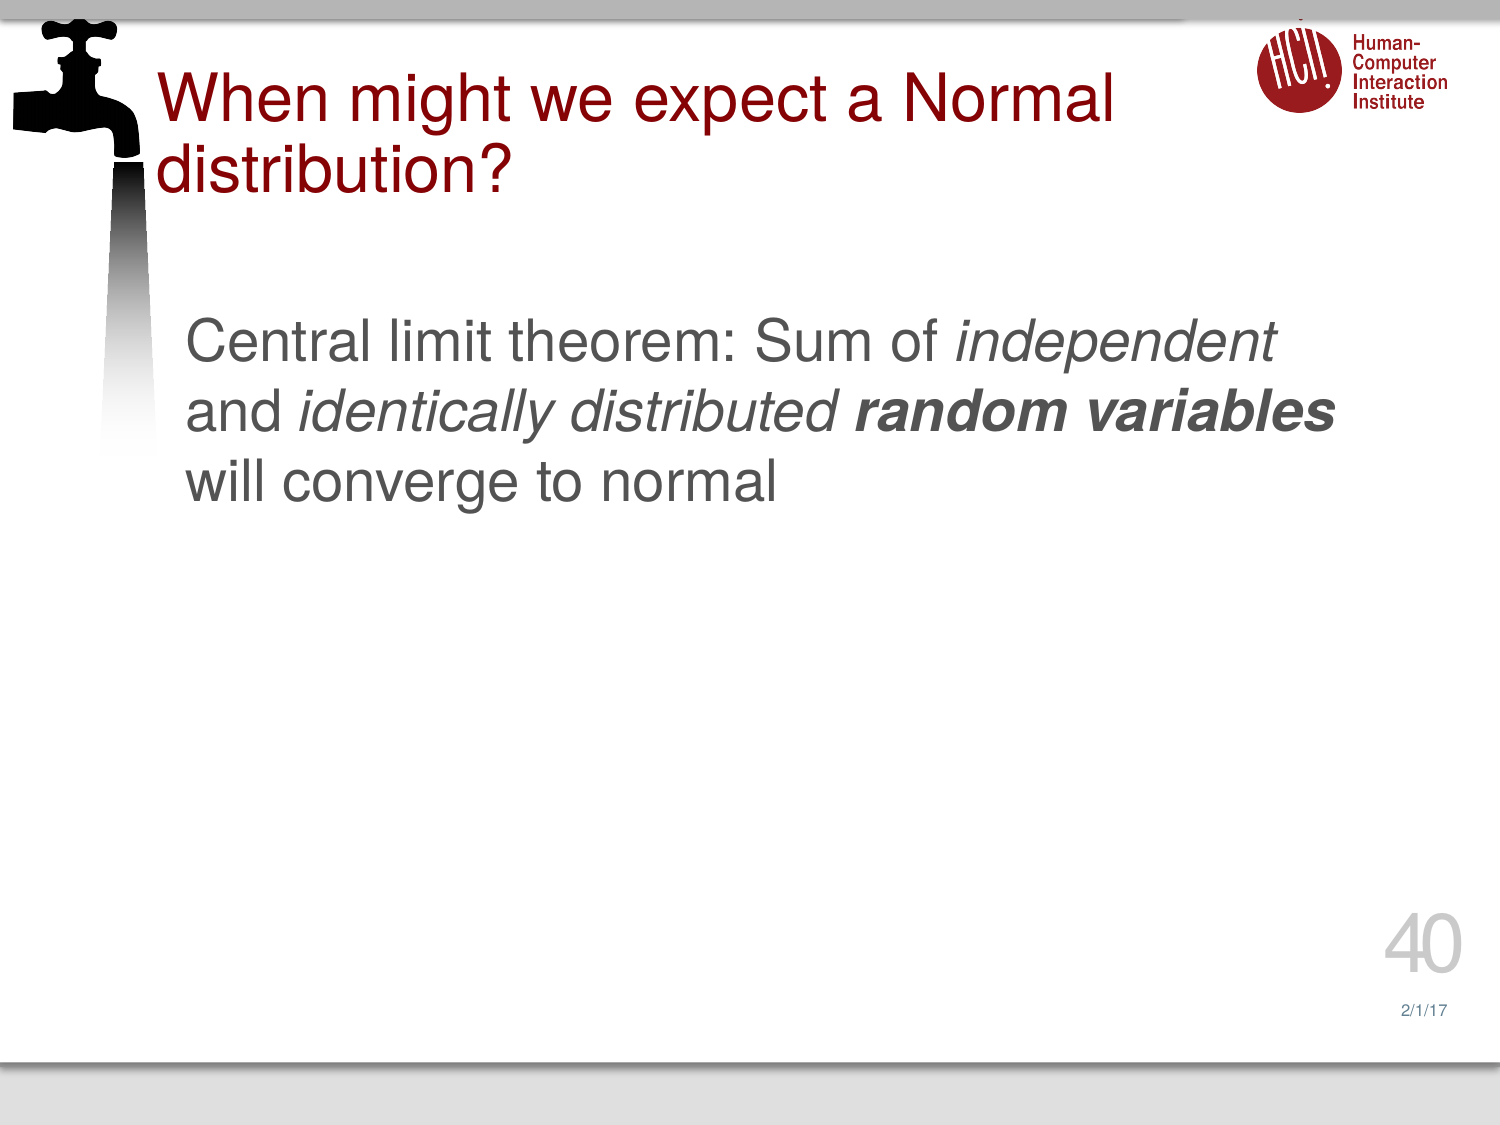

# When might we expect a Normal distribution?
Central limit theorem: Sum of independent and identically distributed random variables will converge to normal

40
2/1/17